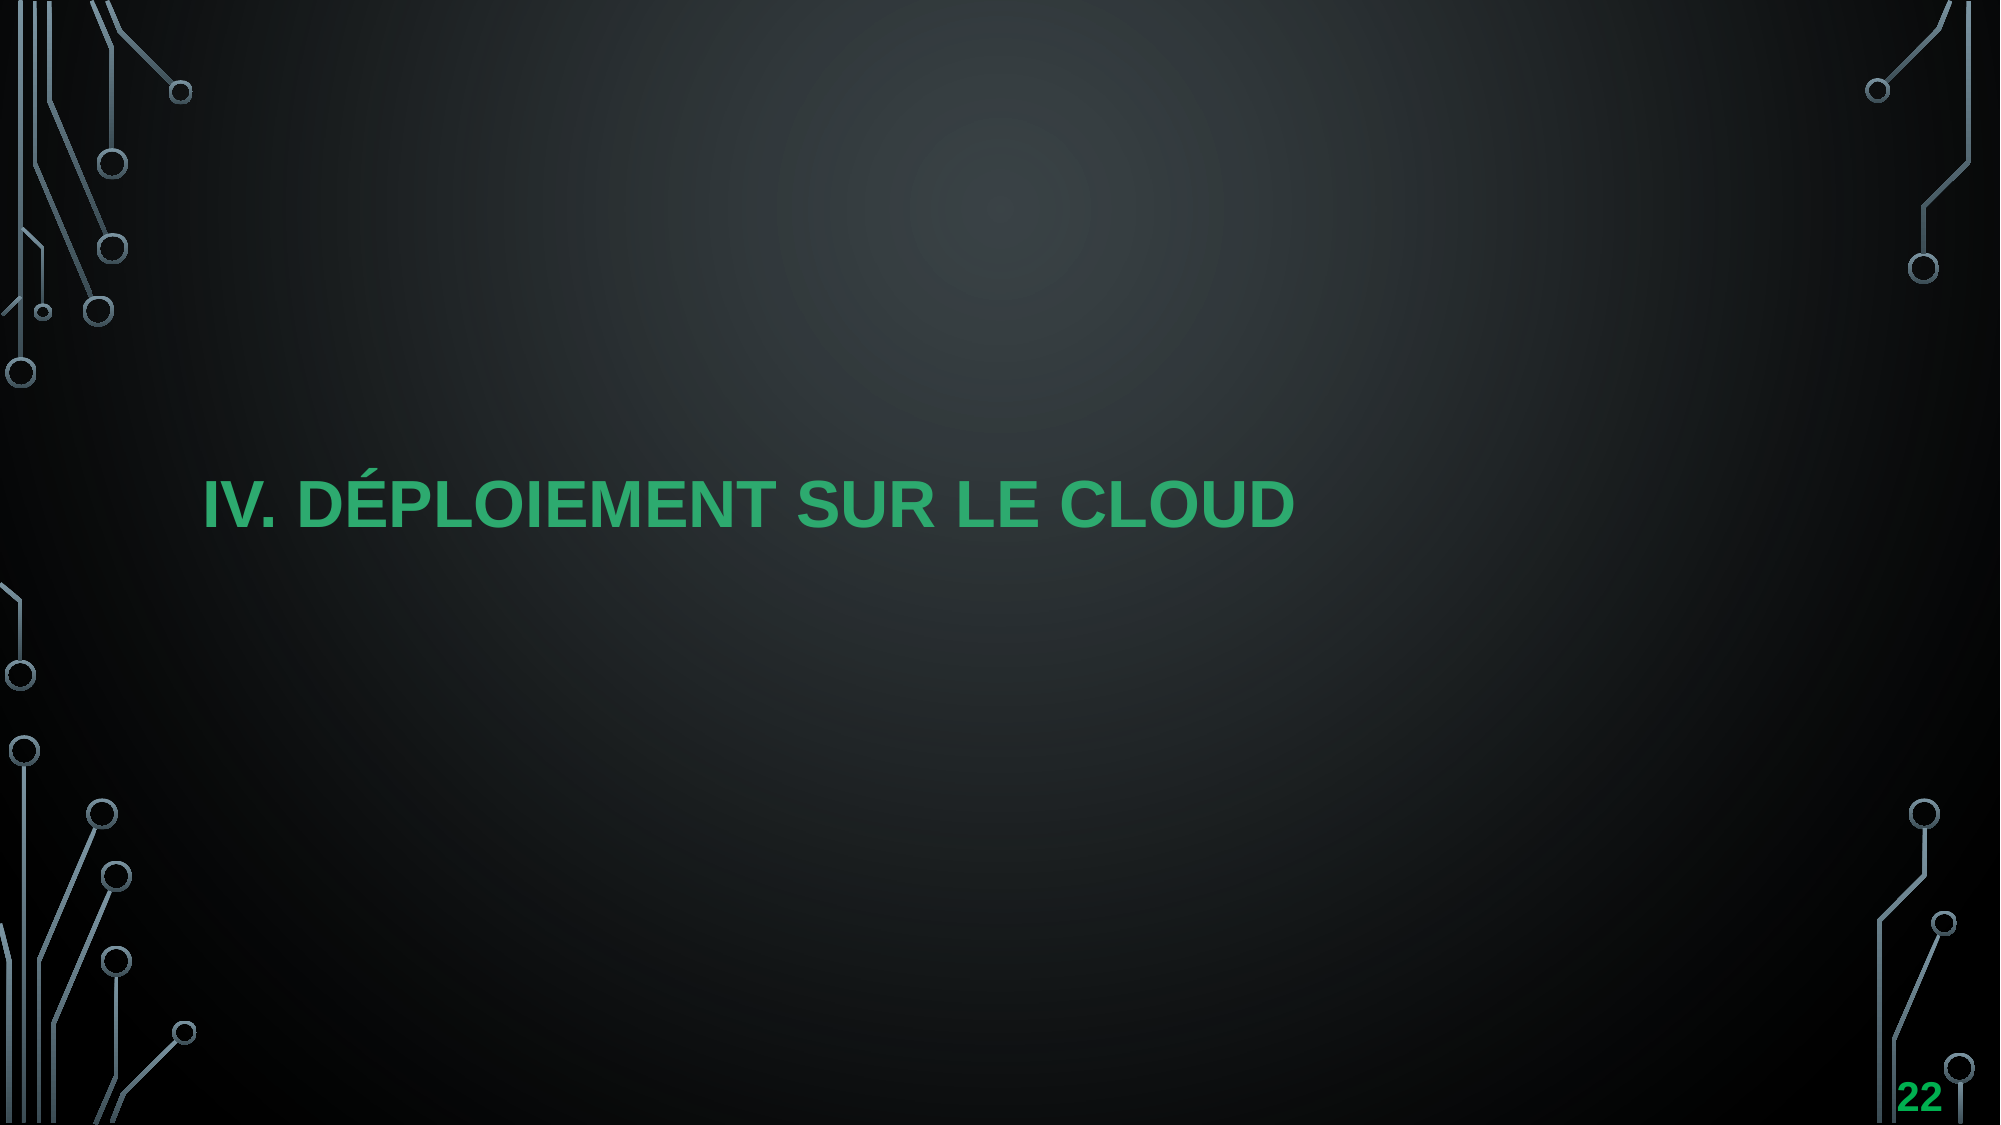

# IV. déploiement sur le cloud
22